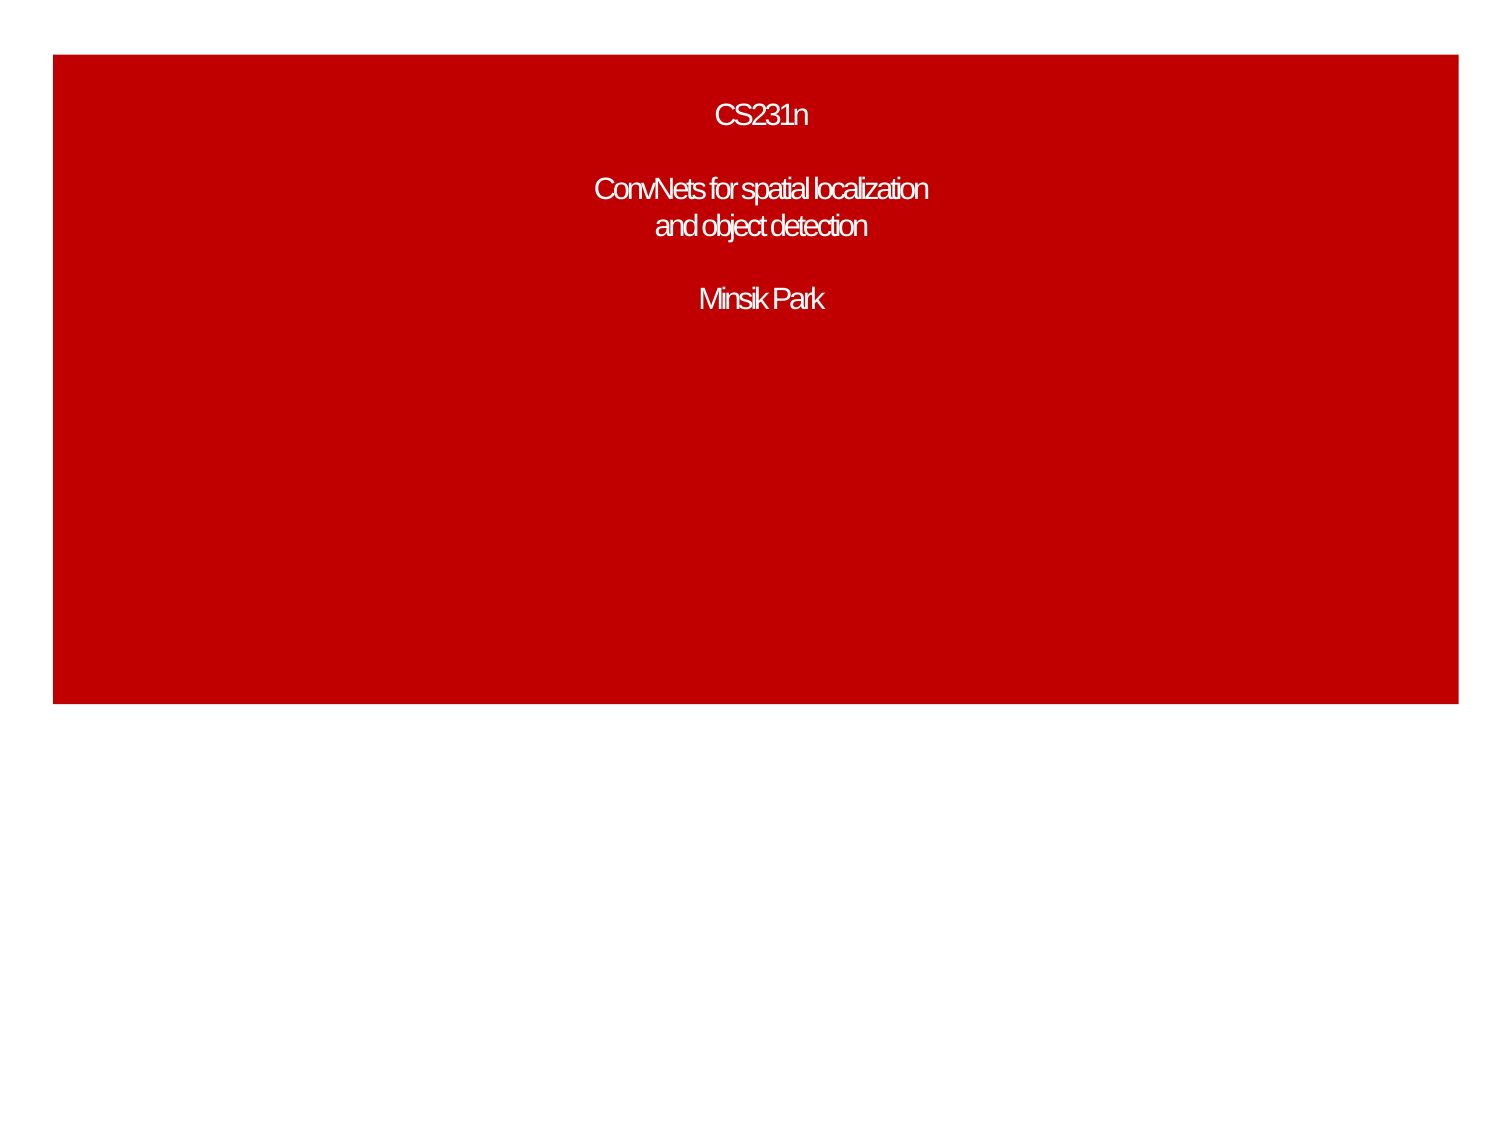

# CS231n ConvNets for spatial localization and object detection Minsik Park